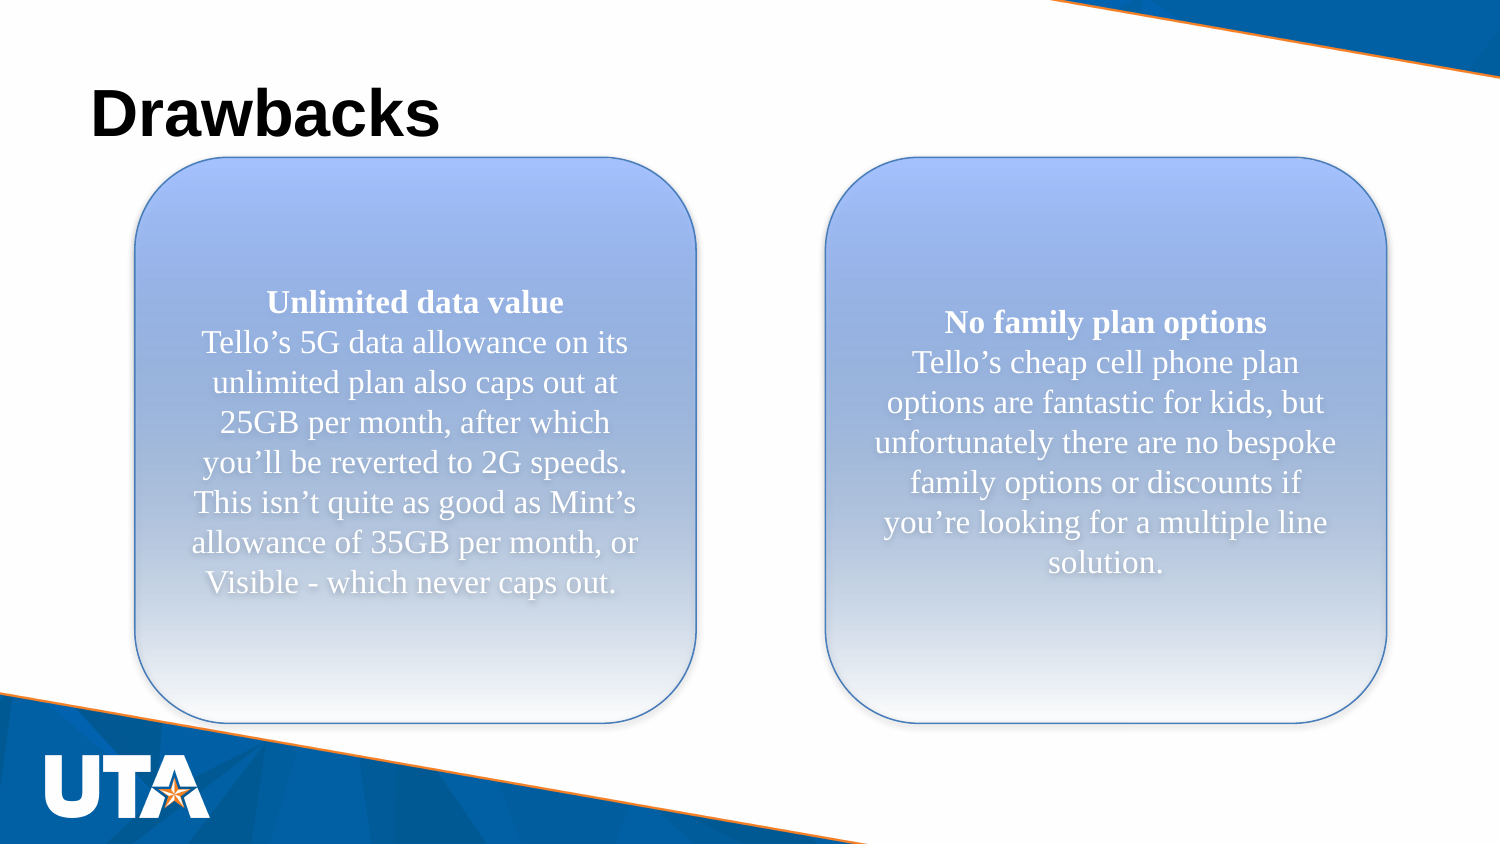

# Drawbacks

No family plan options
Tello’s cheap cell phone plan options are fantastic for kids, but unfortunately there are no bespoke family options or discounts if you’re looking for a multiple line solution.
Unlimited data value
Tello’s 5G data allowance on its unlimited plan also caps out at 25GB per month, after which you’ll be reverted to 2G speeds. This isn’t quite as good as Mint’s allowance of 35GB per month, or Visible - which never caps out.